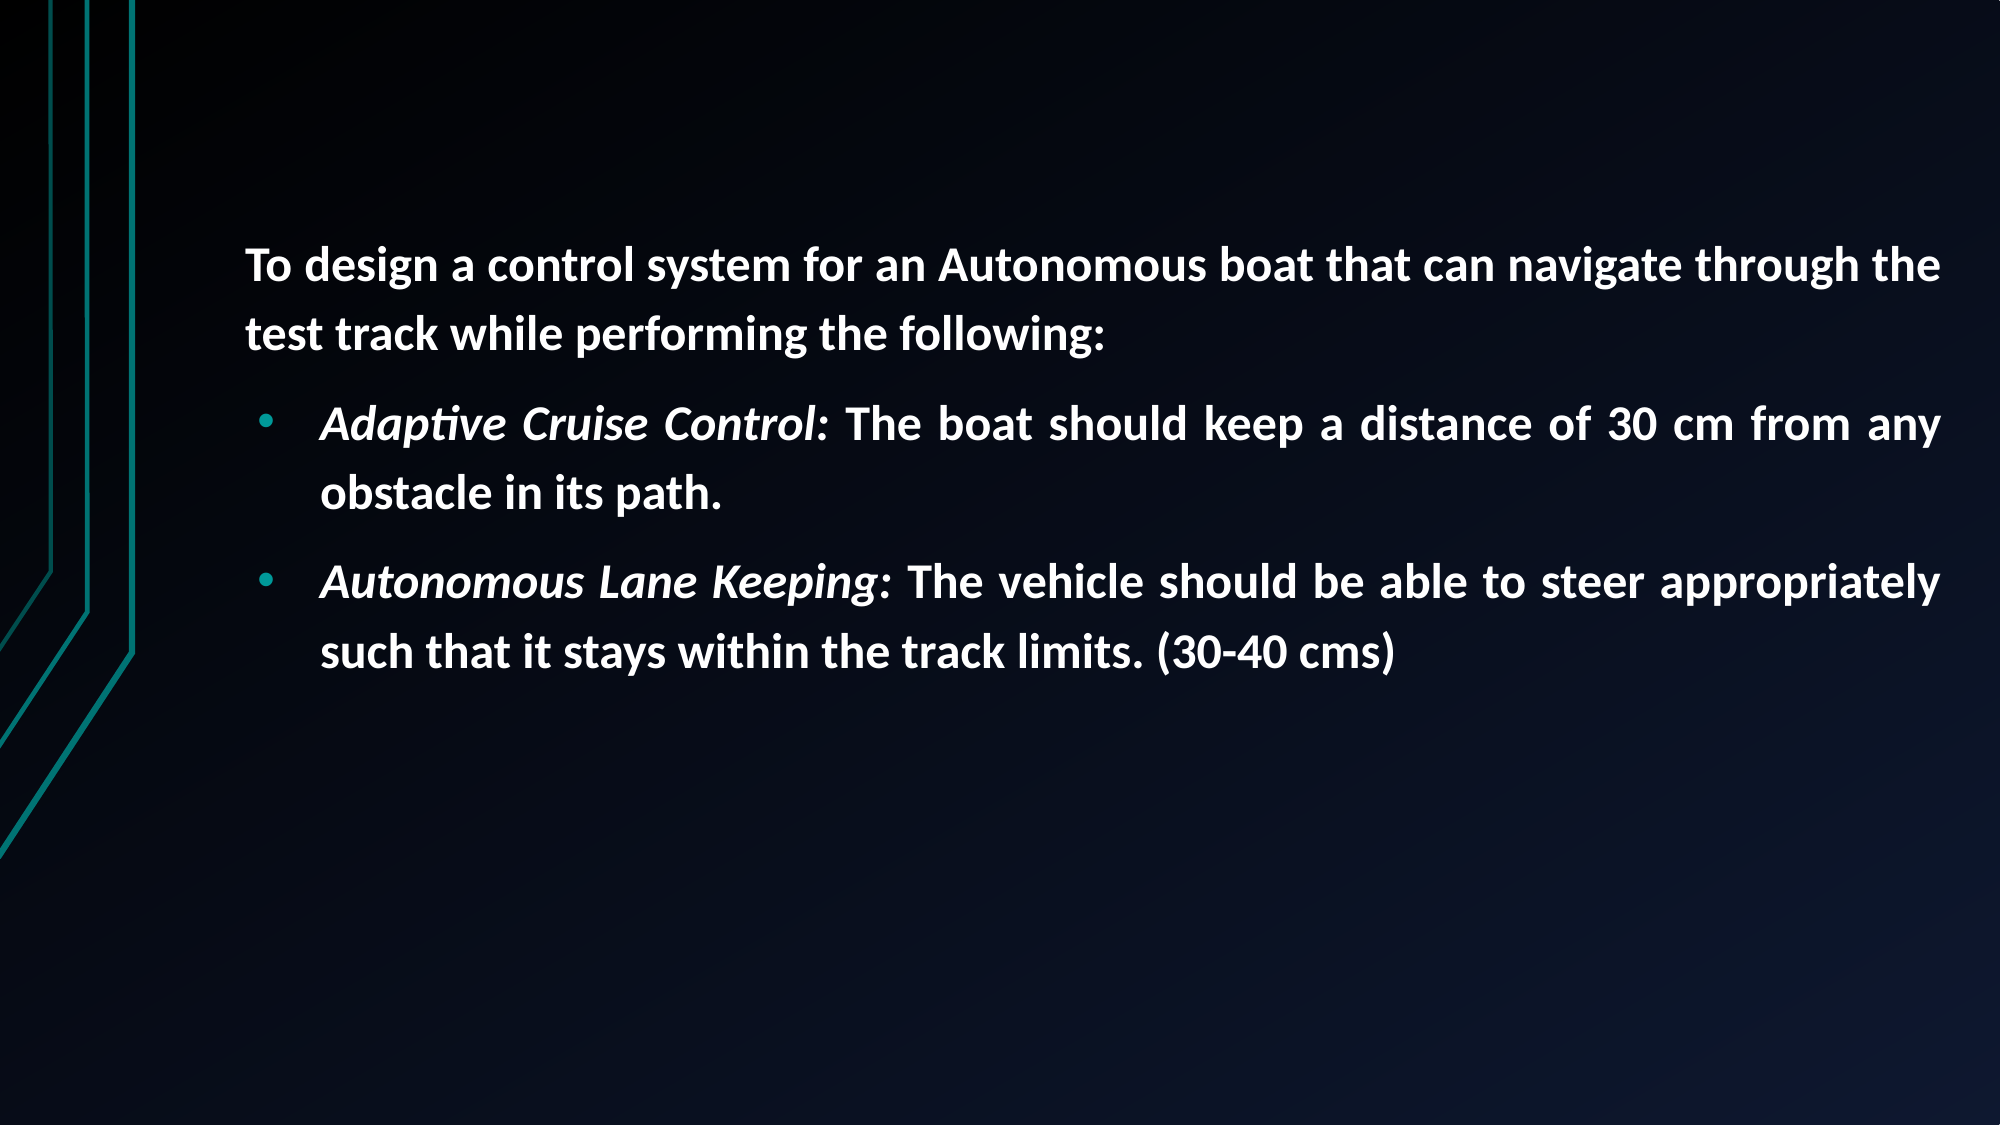

To design a control system for an Autonomous boat that can navigate through the test track while performing the following:
Adaptive Cruise Control: The boat should keep a distance of 30 cm from any obstacle in its path.
Autonomous Lane Keeping: The vehicle should be able to steer appropriately such that it stays within the track limits. (30-40 cms)